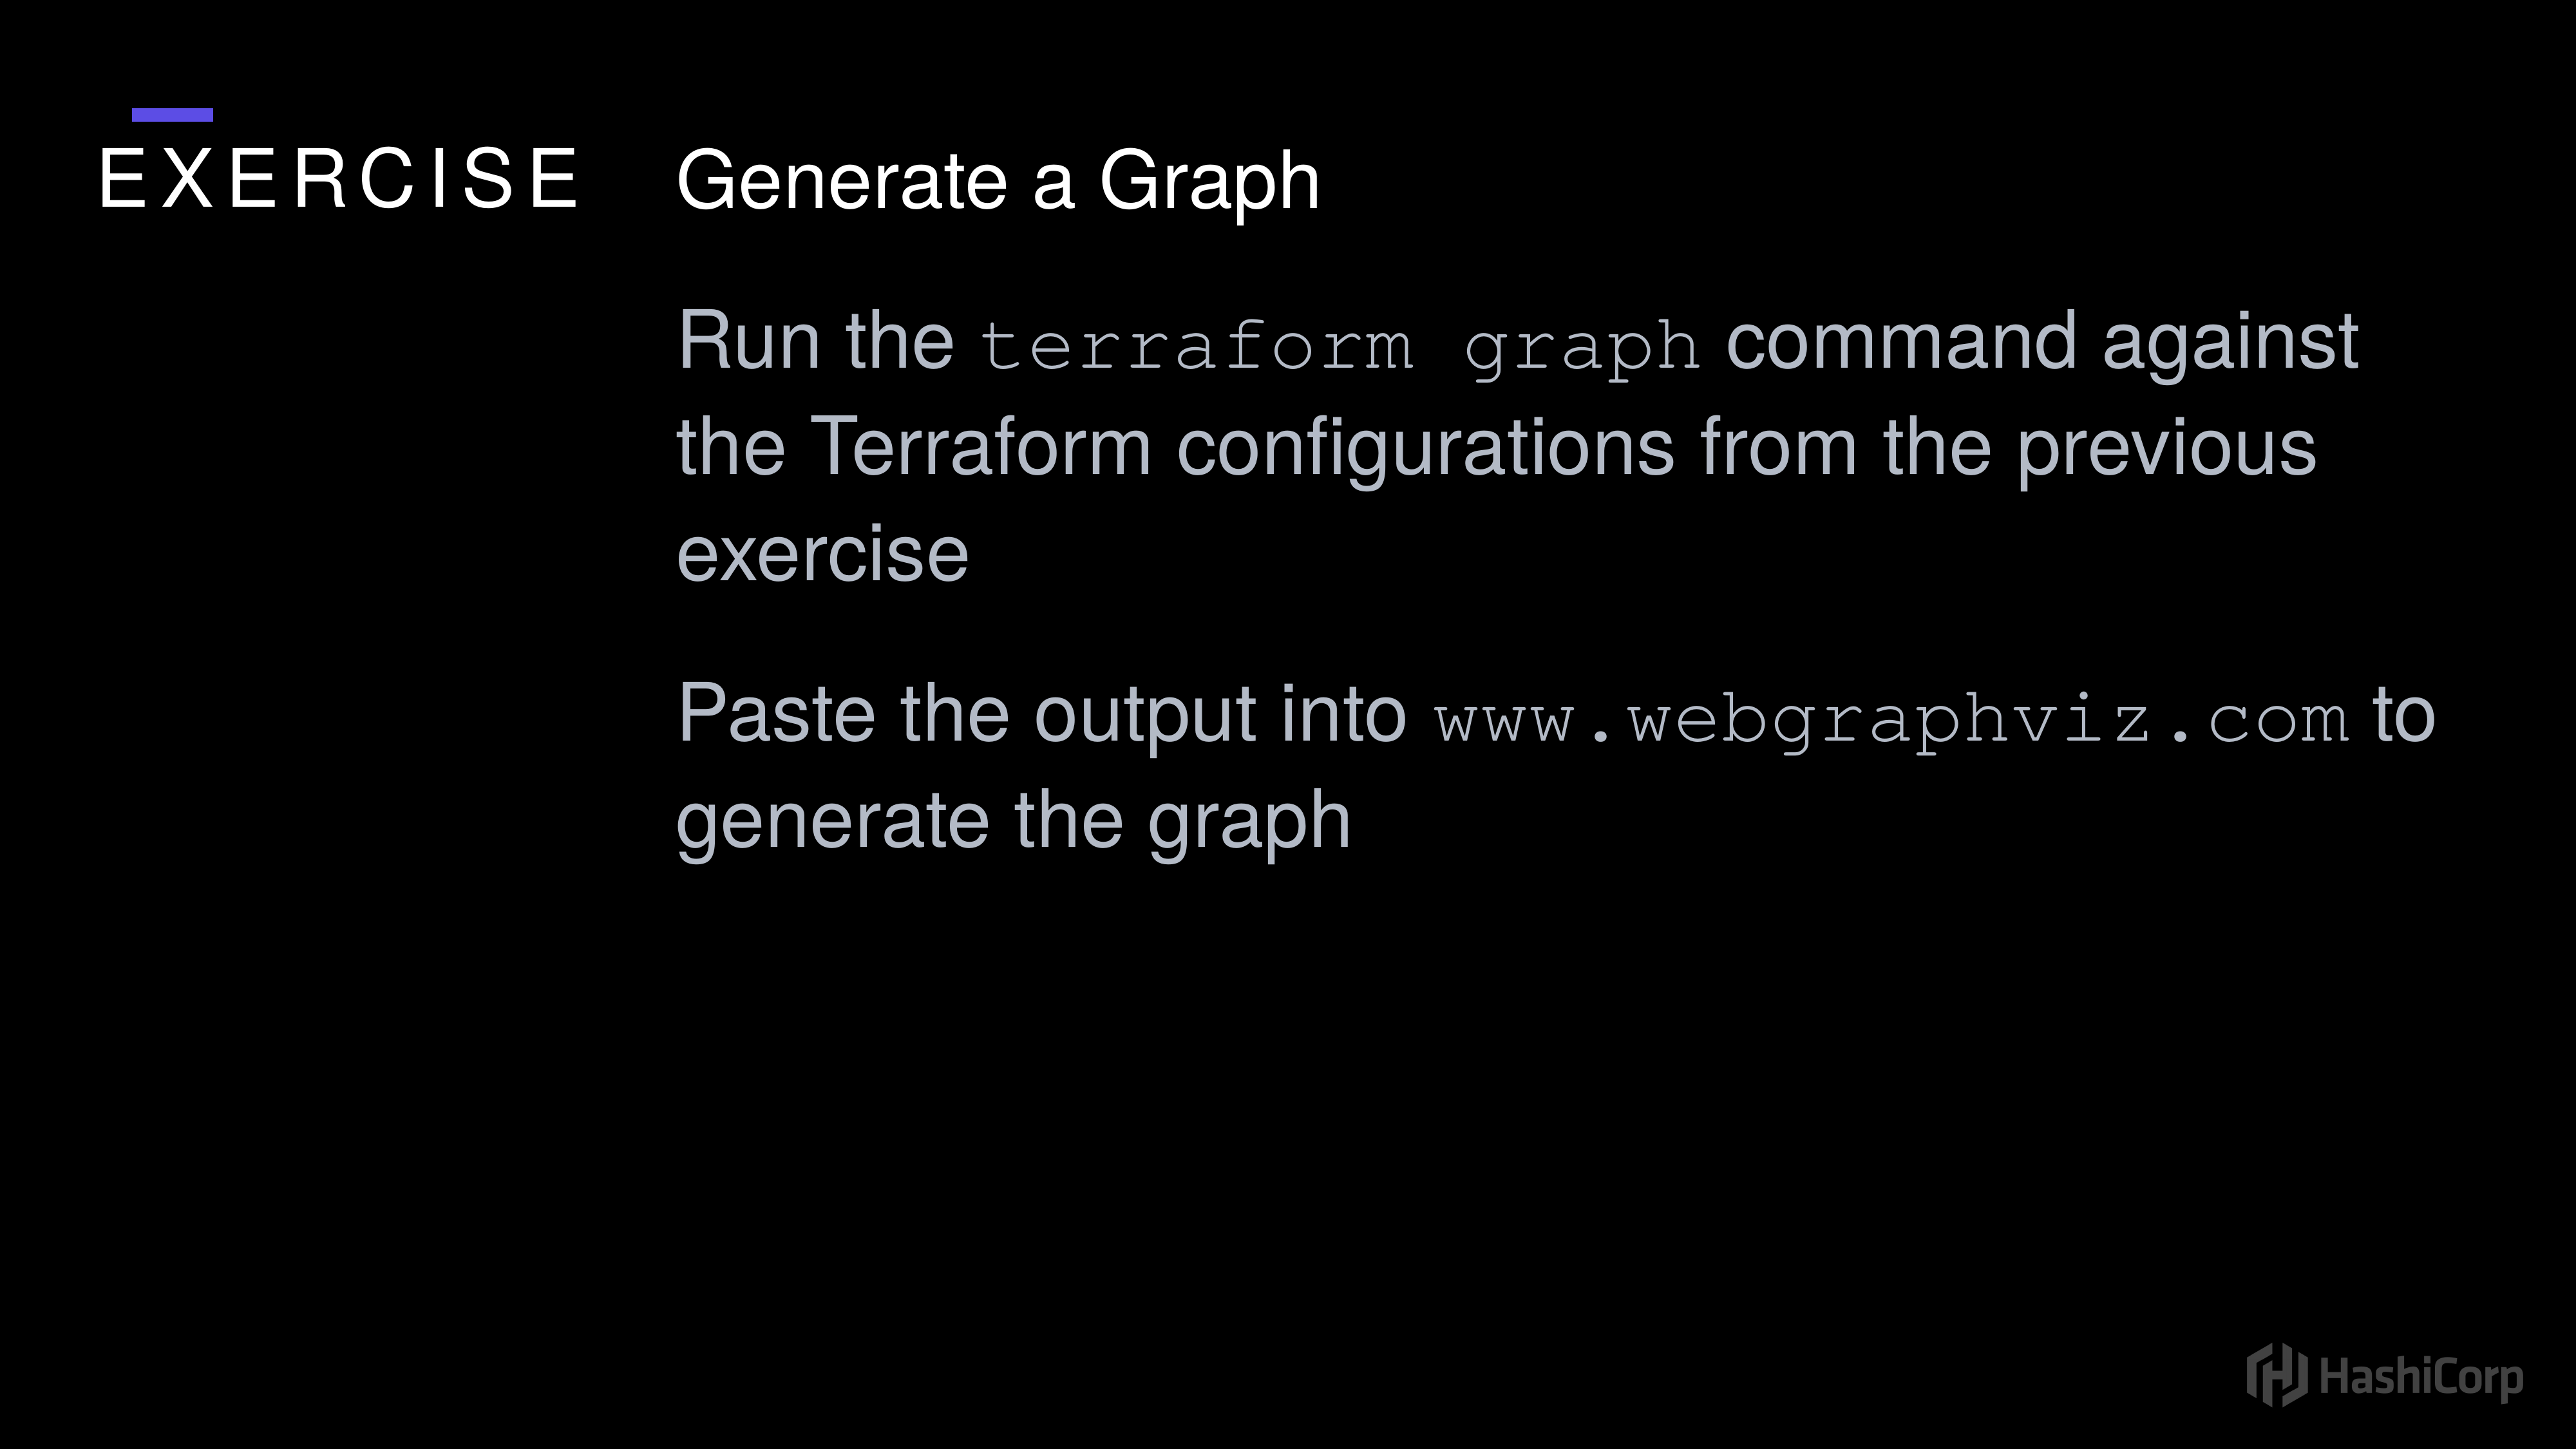

Generate a Graph
Run the terraform graph command against the Terraform configurations from the previous exercise
Paste the output into www.webgraphviz.com to generate the graph
216